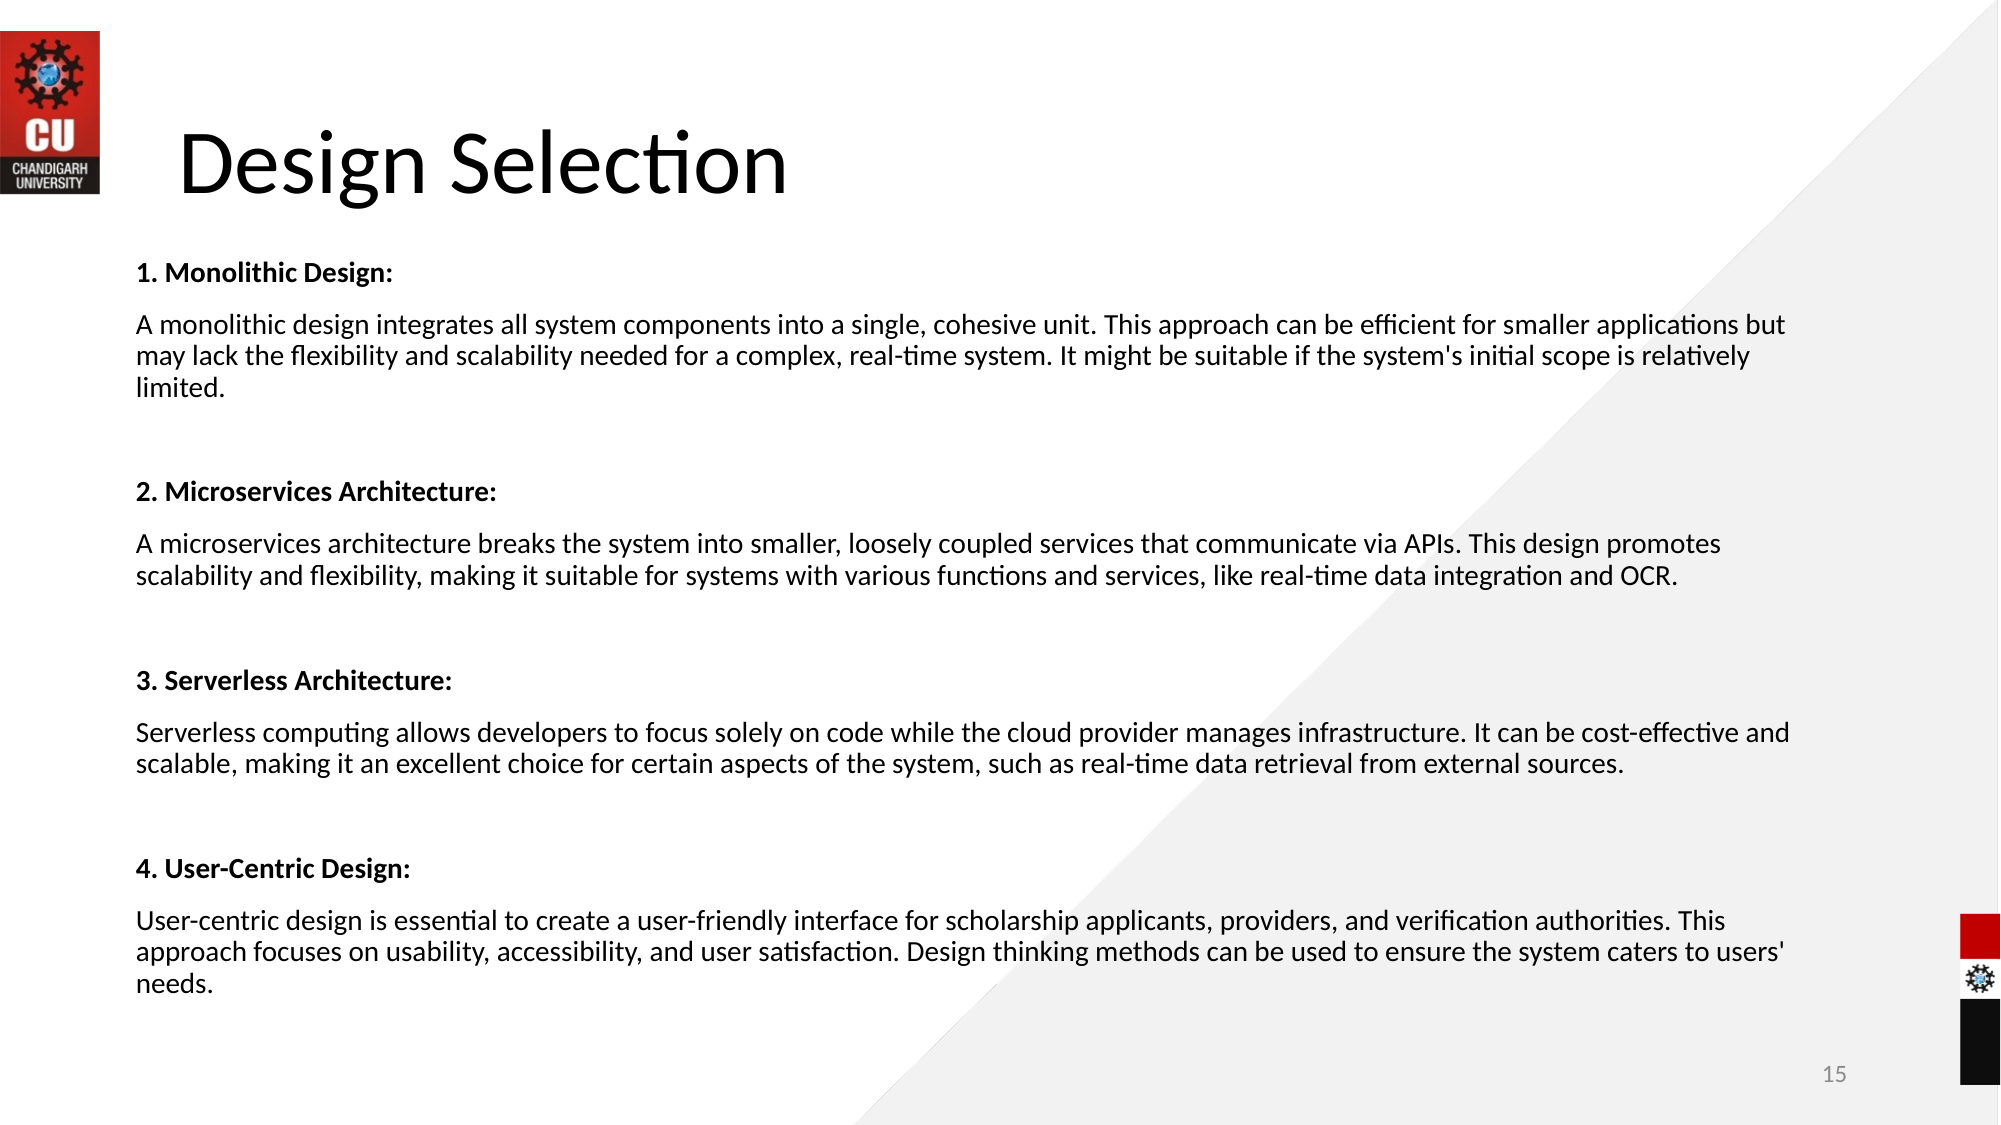

Design Selection
1. Monolithic Design:
A monolithic design integrates all system components into a single, cohesive unit. This approach can be efficient for smaller applications but may lack the flexibility and scalability needed for a complex, real-time system. It might be suitable if the system's initial scope is relatively limited.

2. Microservices Architecture:
A microservices architecture breaks the system into smaller, loosely coupled services that communicate via APIs. This design promotes scalability and flexibility, making it suitable for systems with various functions and services, like real-time data integration and OCR.

3. Serverless Architecture:
Serverless computing allows developers to focus solely on code while the cloud provider manages infrastructure. It can be cost-effective and scalable, making it an excellent choice for certain aspects of the system, such as real-time data retrieval from external sources.

4. User-Centric Design:
User-centric design is essential to create a user-friendly interface for scholarship applicants, providers, and verification authorities. This approach focuses on usability, accessibility, and user satisfaction. Design thinking methods can be used to ensure the system caters to users' needs.
15